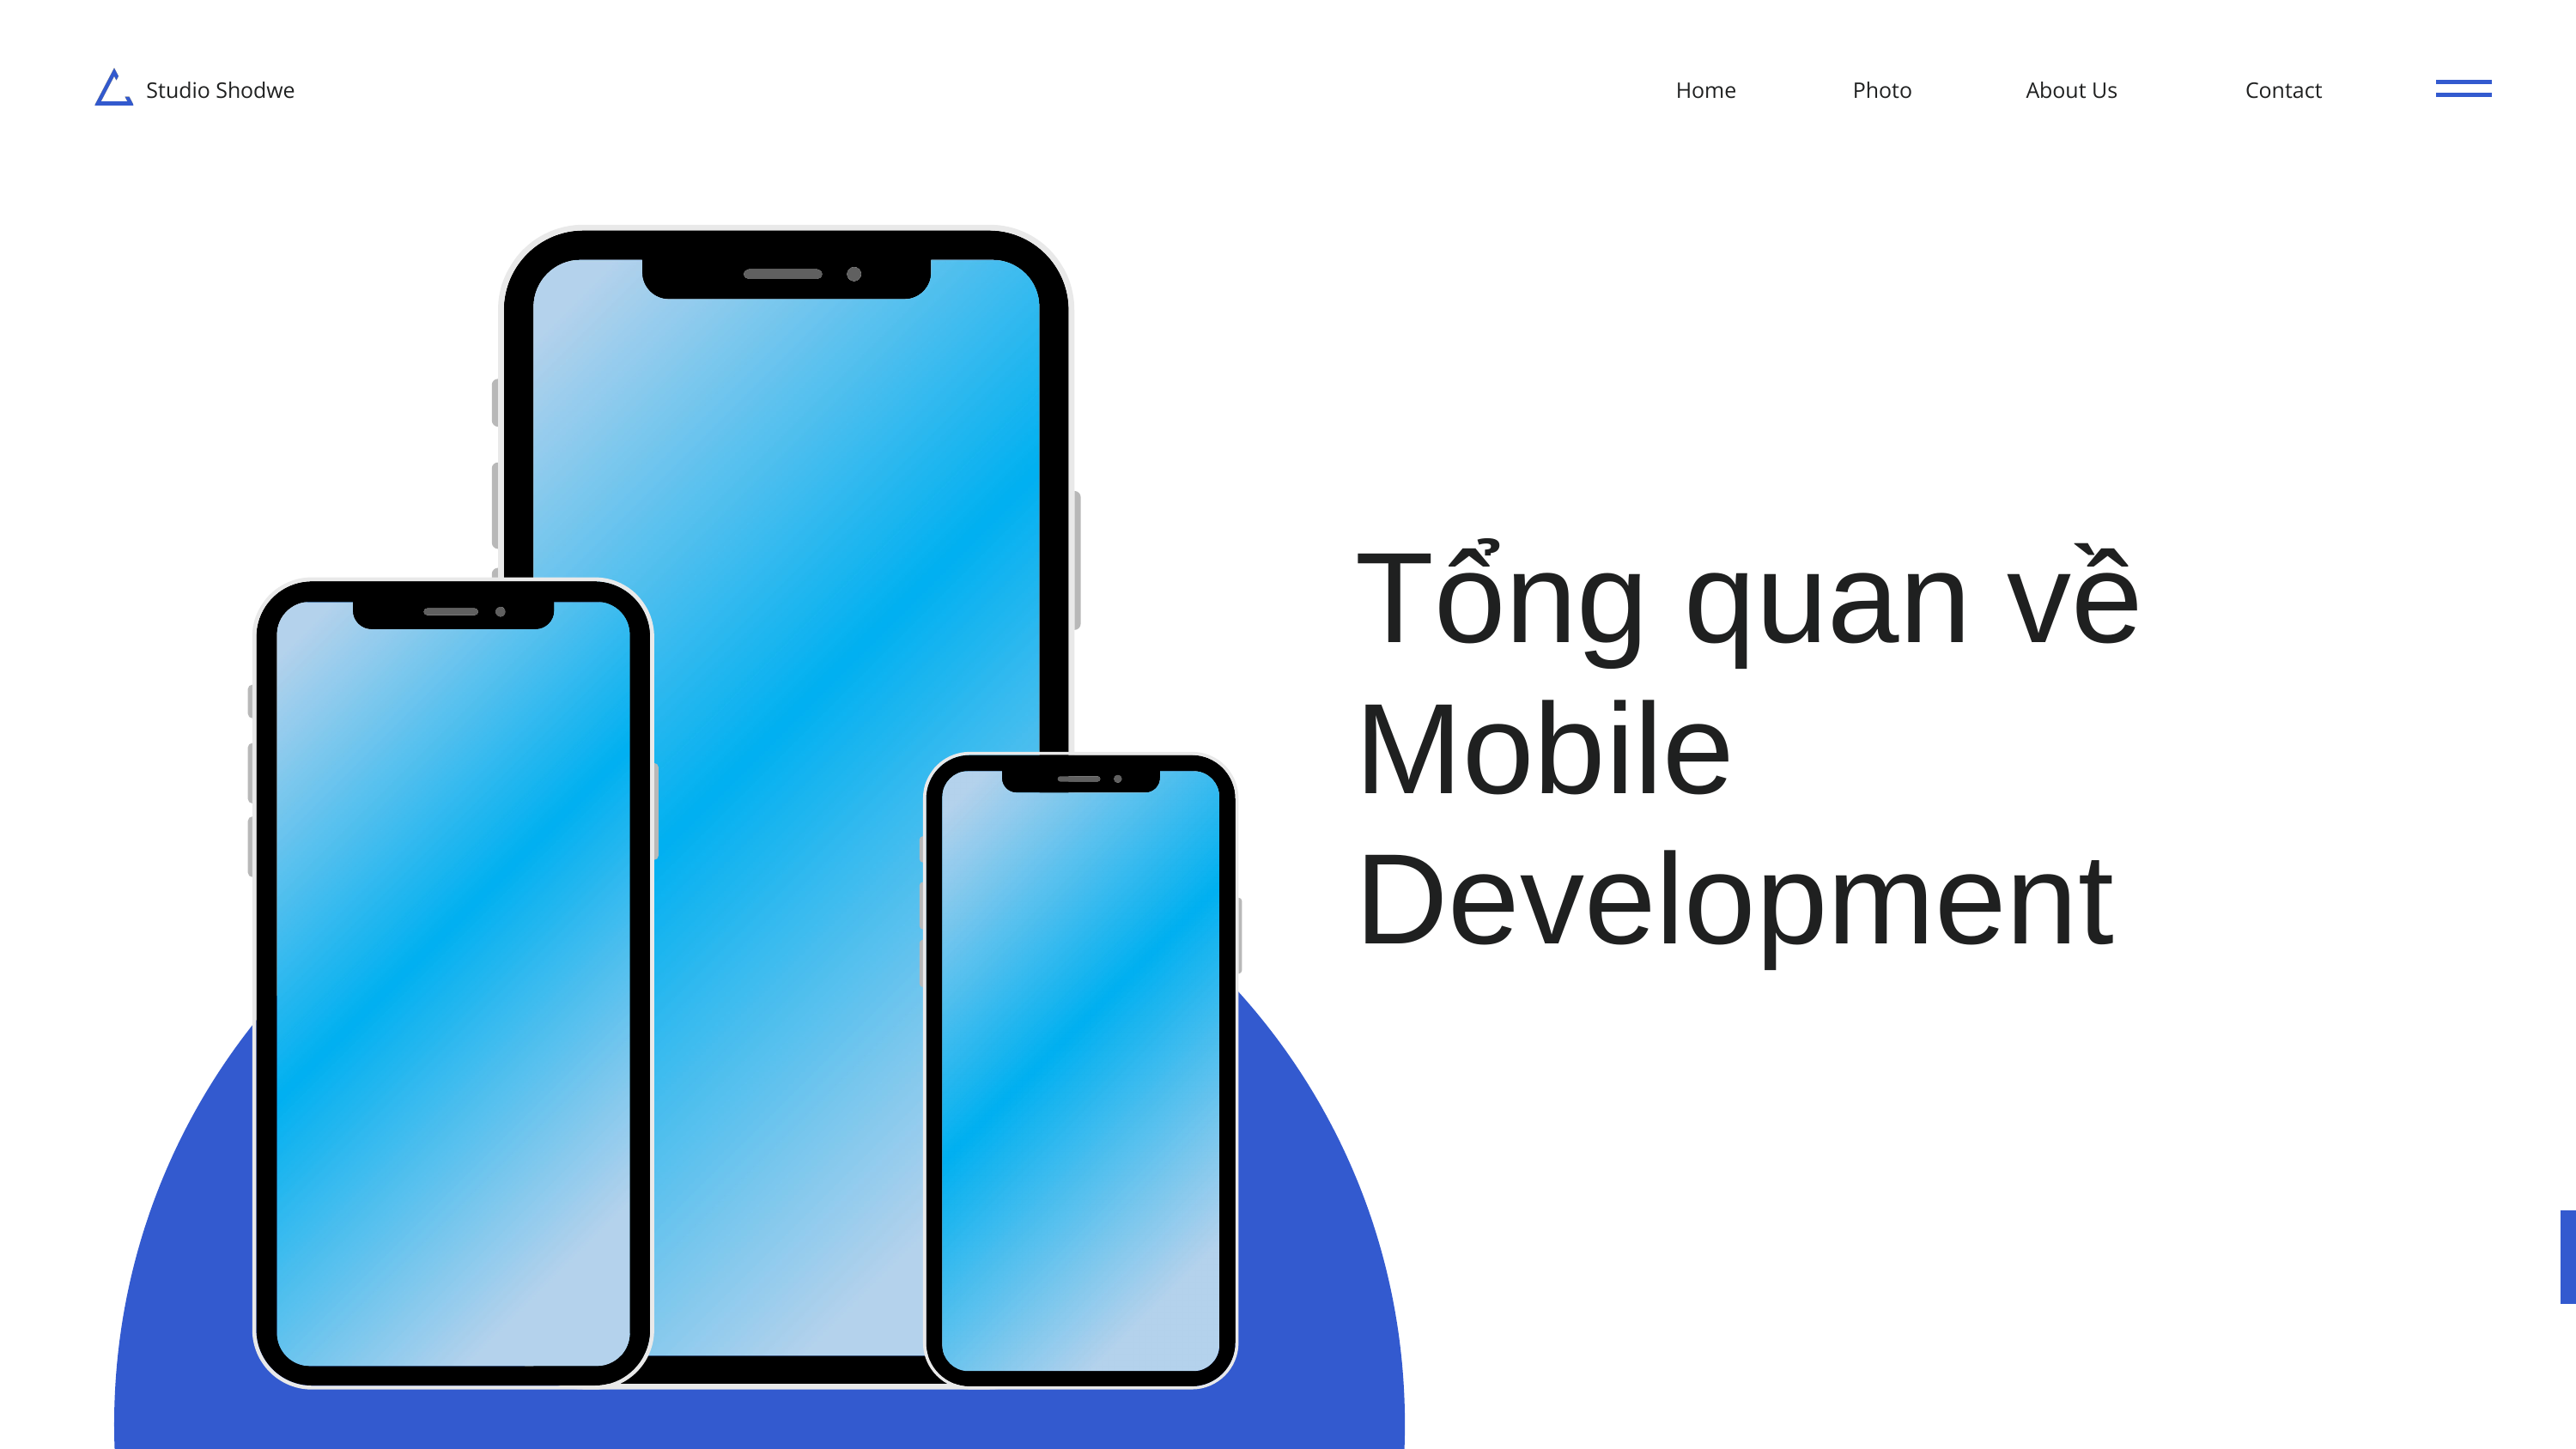

Studio Shodwe
Home
Photo
About Us
Contact

Tổng quan về Mobile Development